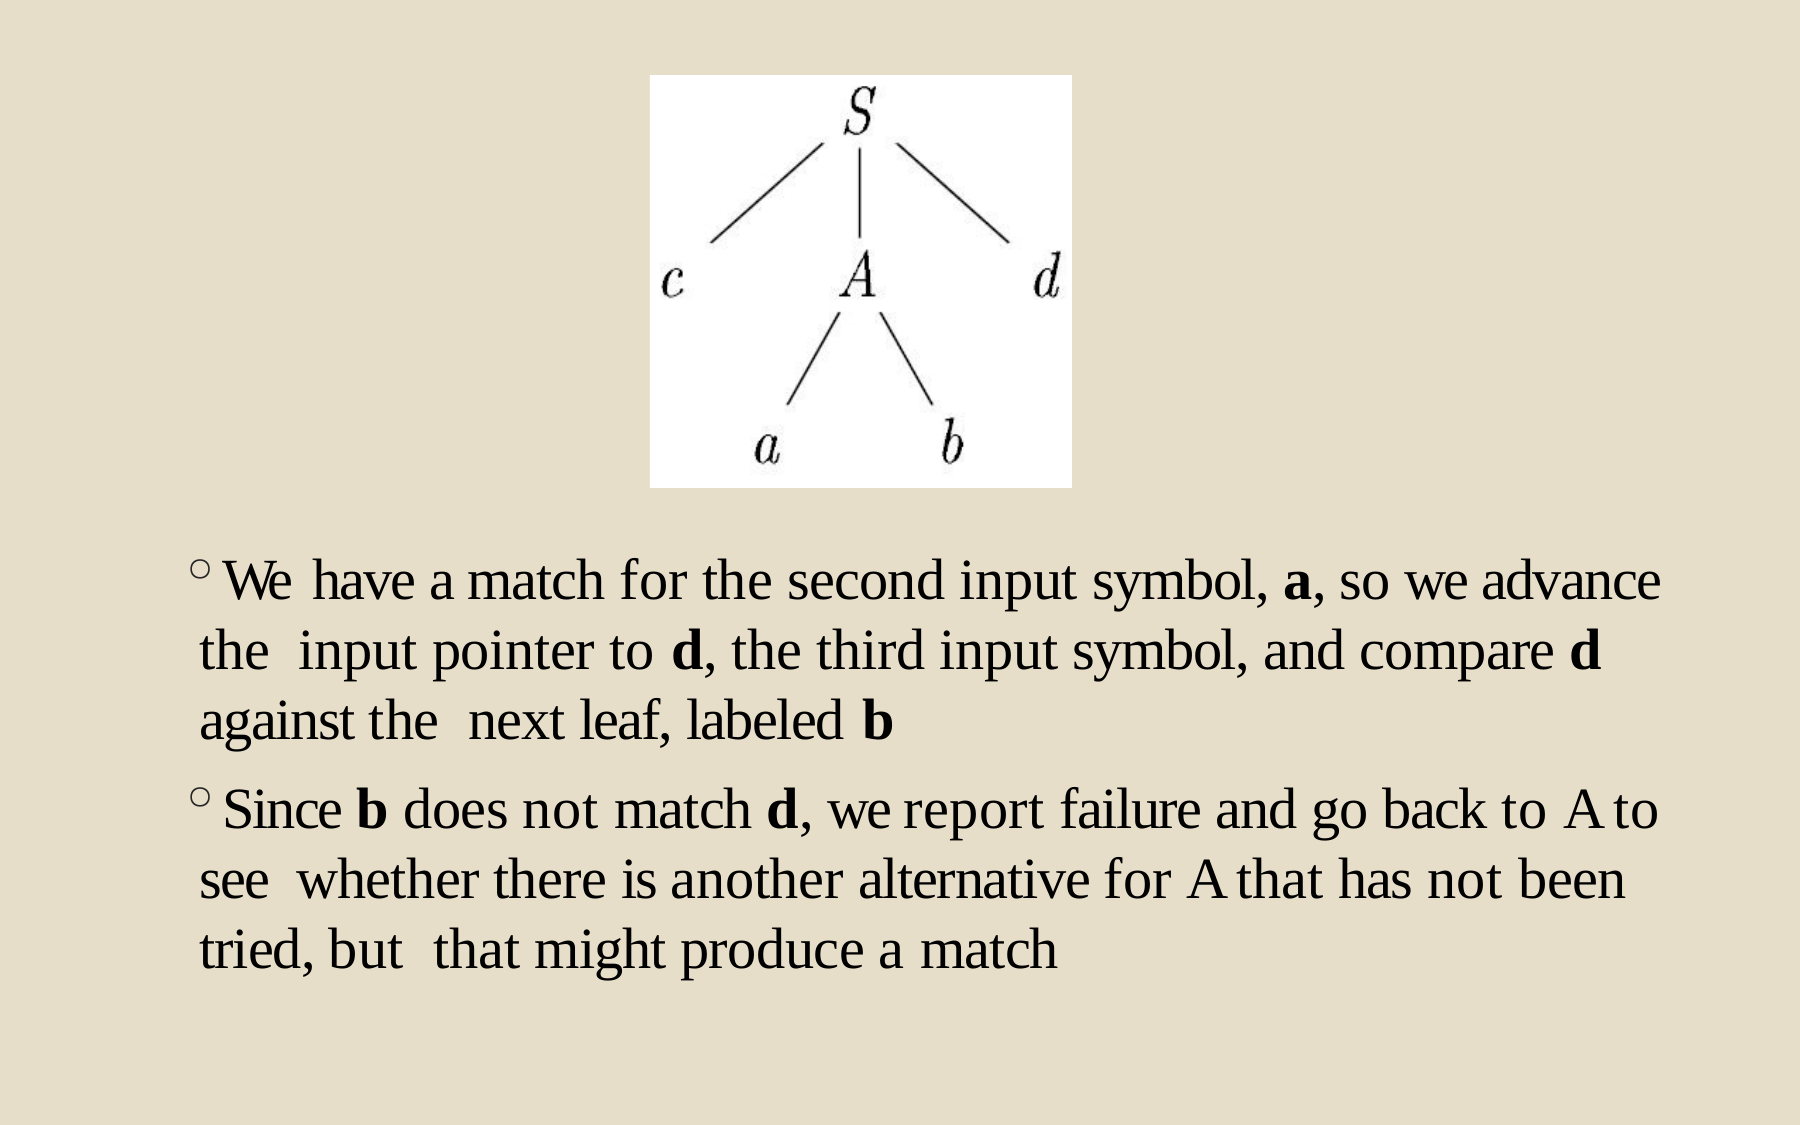

We  have a match for the second input symbol, a, so we advance the  input pointer to d, the third input symbol, and compare d against the  next leaf, labeled b
Since b does not match d, we report failure and go back to A to see  whether there is another alternative for A that has not been tried, but  that might produce a match